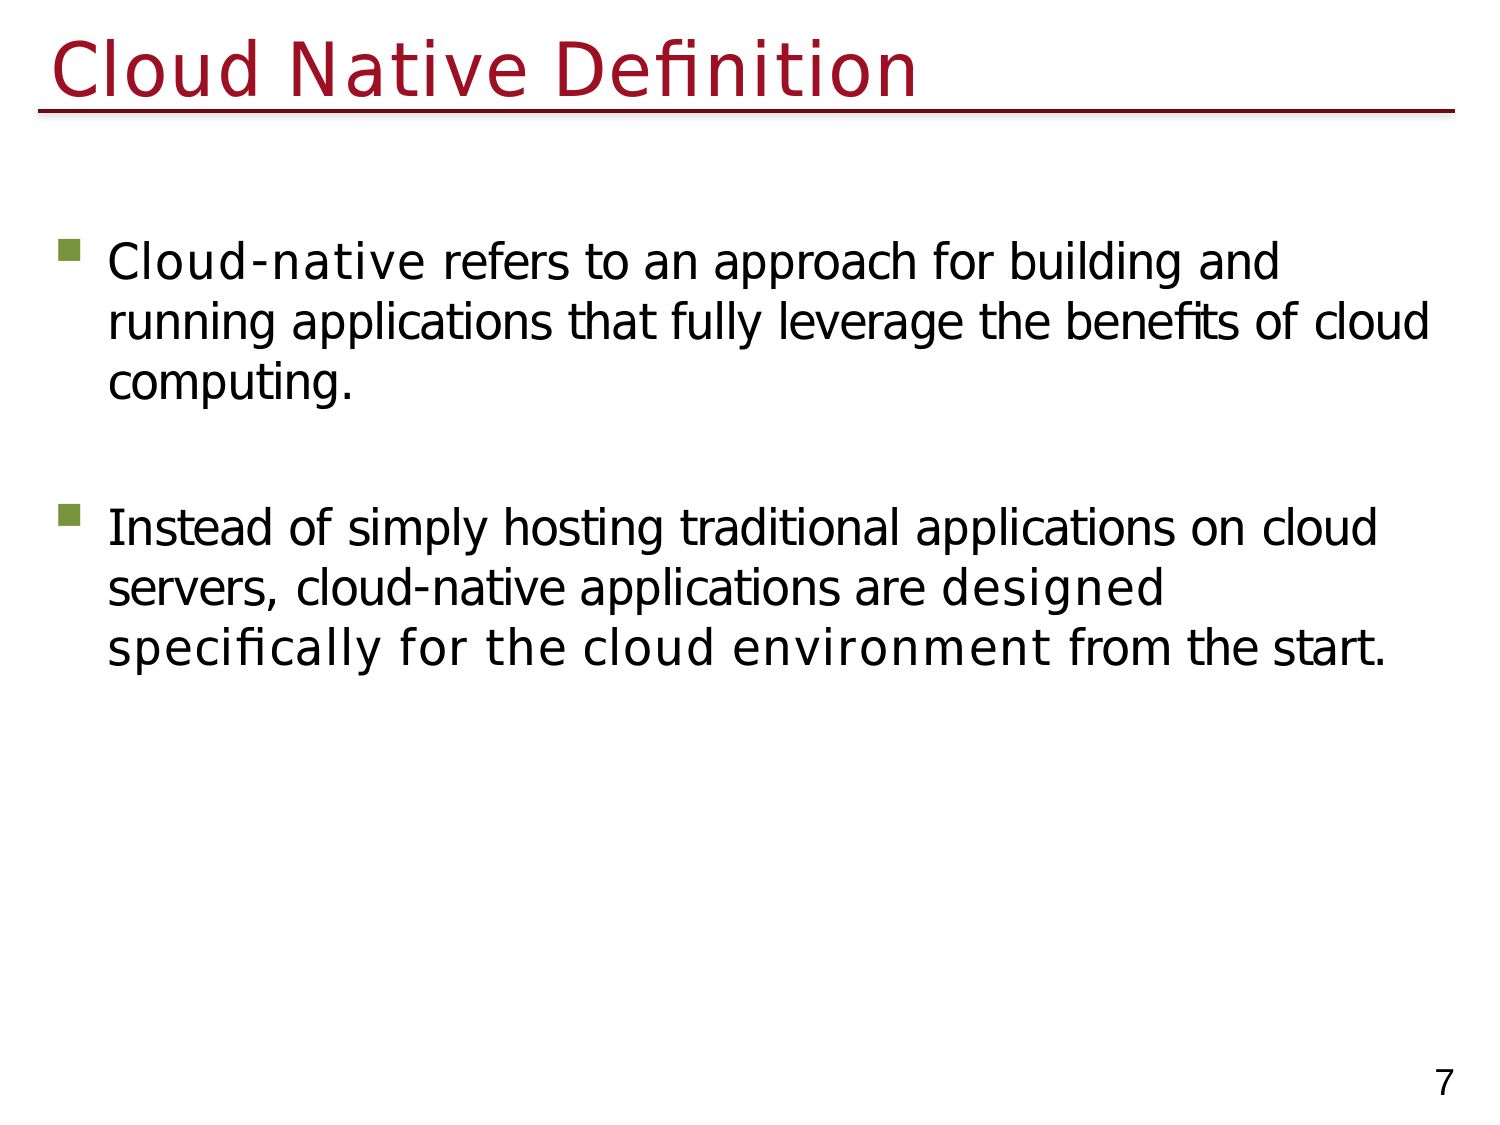

# Cloud Native Definition
Cloud-native refers to an approach for building and running applications that fully leverage the benefits of cloud computing.

Instead of simply hosting traditional applications on cloud servers, cloud-native applications are designed specifically for the cloud environment from the start.

7